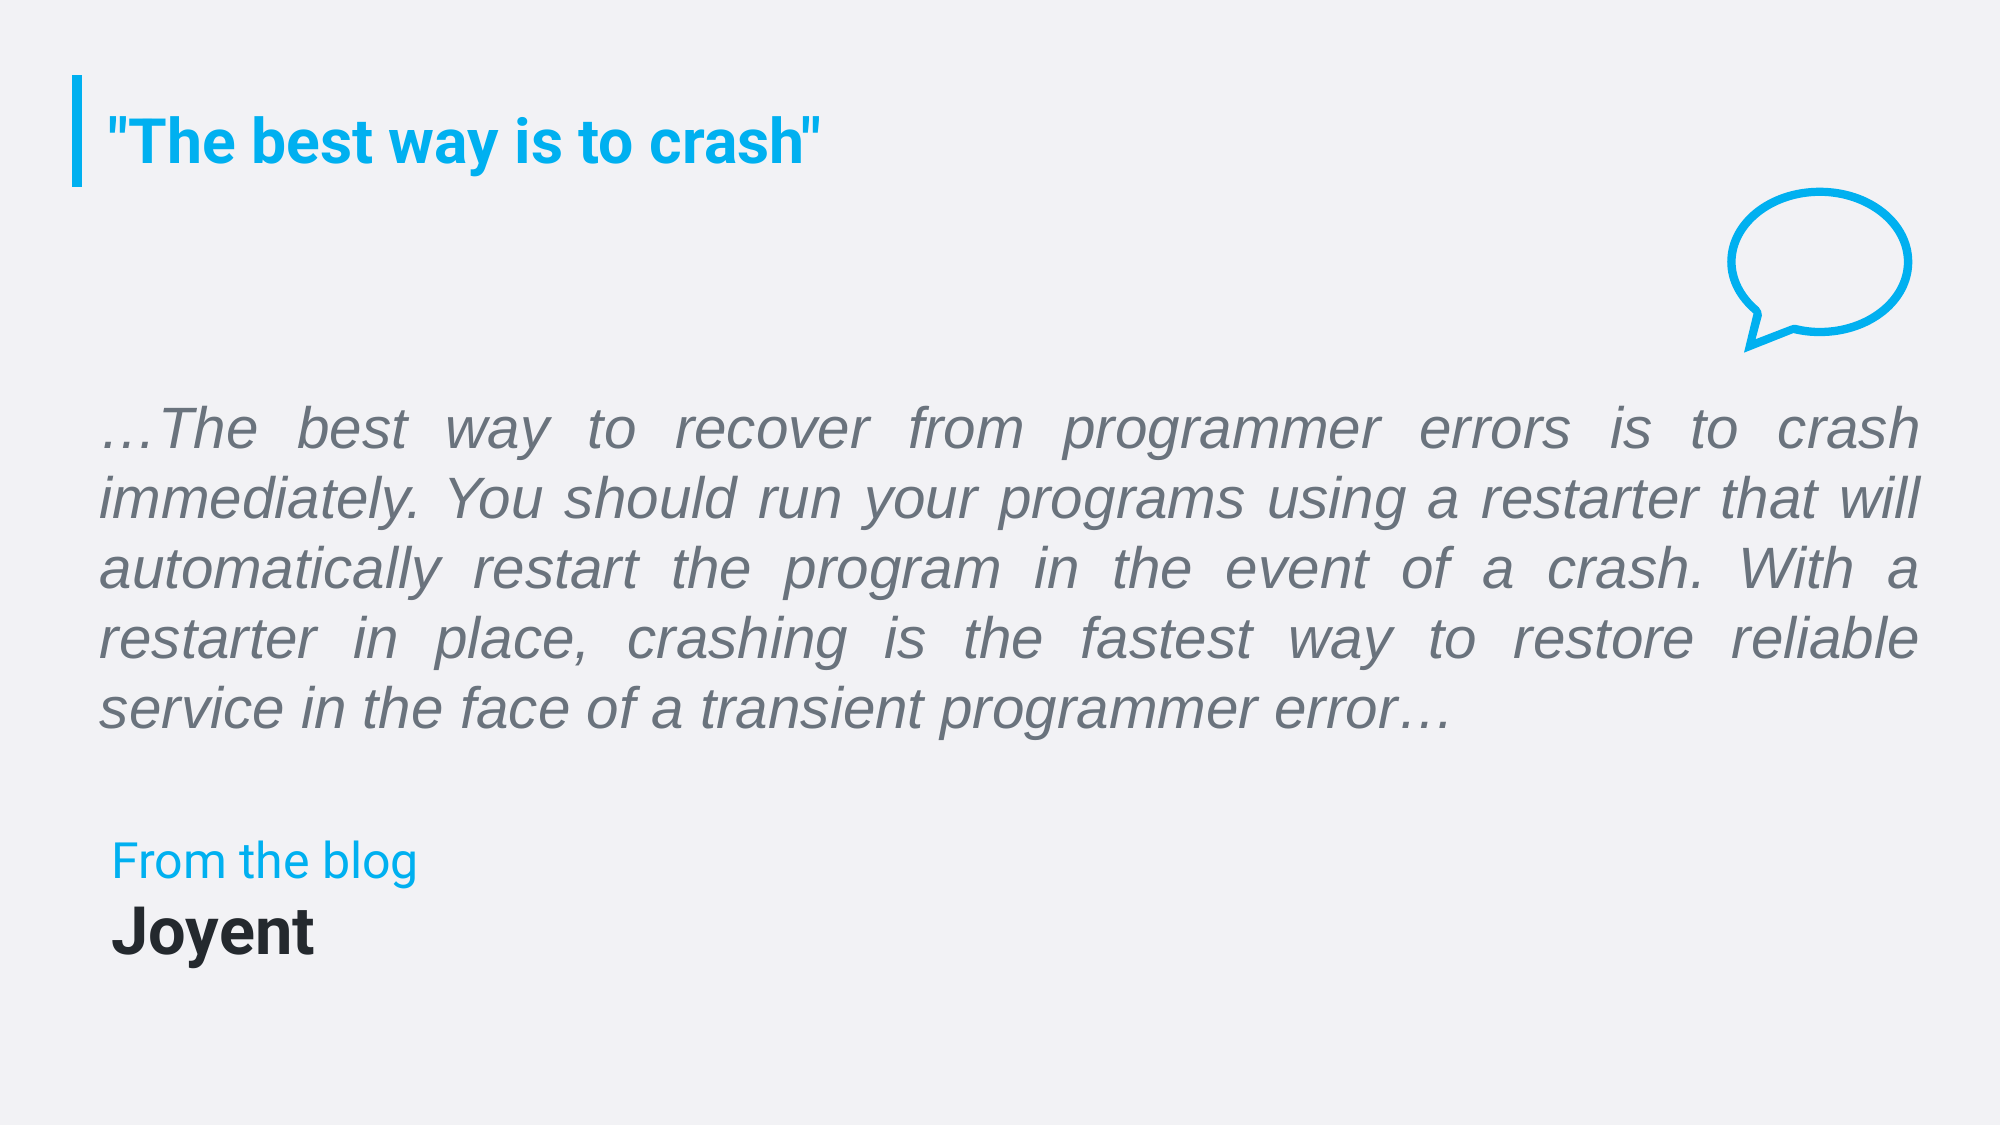

# "The best way is to crash"

…The best way to recover from programmer errors is to crash immediately. You should run your programs using a restarter that will automatically restart the program in the event of a crash. With a restarter in place, crashing is the fastest way to restore reliable service in the face of a transient programmer error…
From the blog
Joyent